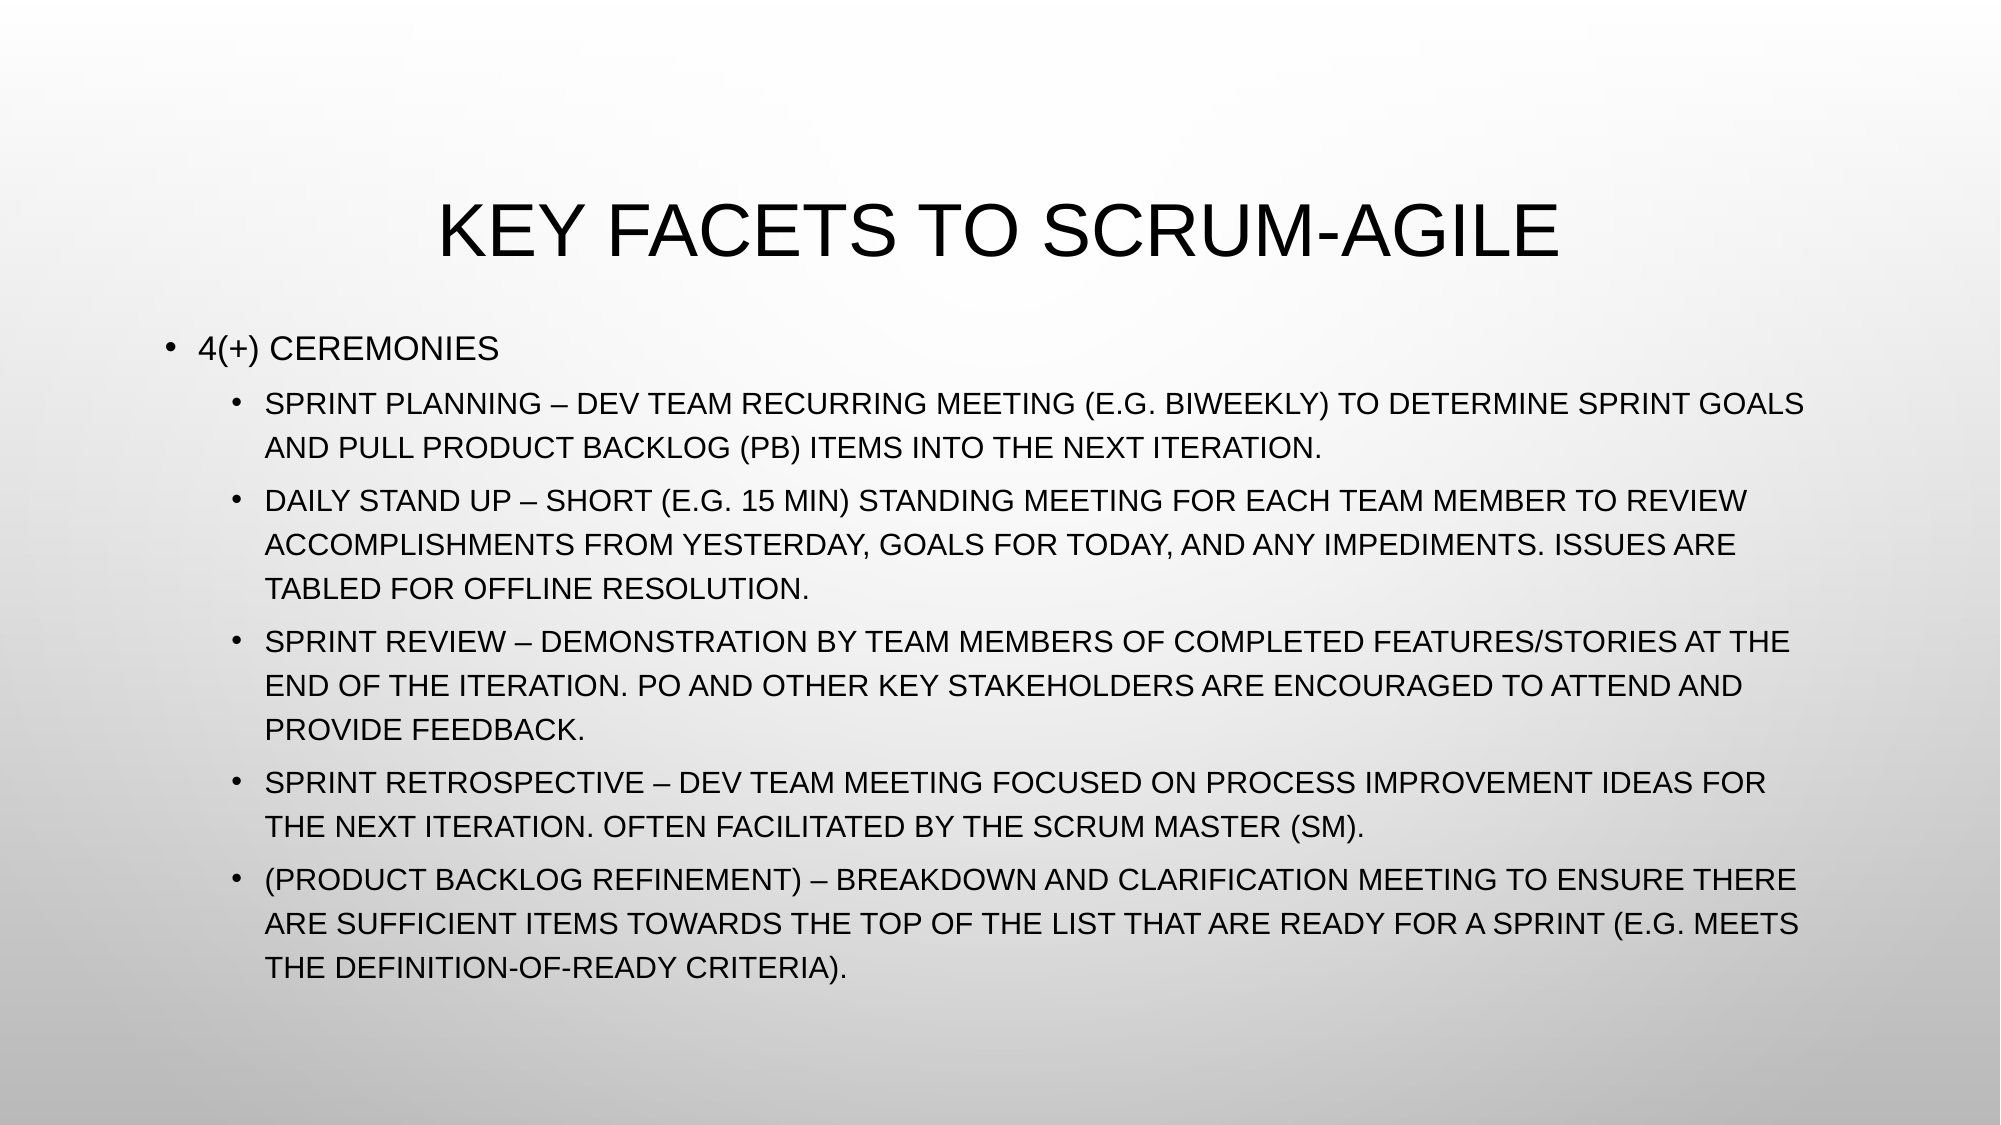

# Key facets to Scrum-Agile
4(+) Ceremonies
Sprint Planning – Dev Team recurring meeting (e.g. biweekly) to determine sprint goals and pull Product Backlog (PB) items into the next iteration.
Daily Stand Up – Short (e.g. 15 min) standing meeting for each team member to review accomplishments from yesterday, goals for today, and any impediments. Issues are tabled for offline resolution.
Sprint Review – Demonstration by team members of completed features/stories at the end of the iteration. PO and other key stakeholders are encouraged to attend and provide feedback.
Sprint Retrospective – Dev Team meeting focused on process improvement ideas for the next iteration. Often facilitated by the Scrum Master (SM).
(Product Backlog Refinement) – Breakdown and clarification meeting to ensure there are sufficient items towards the top of the list that are ready for a sprint (e.g. meets the Definition-of-Ready criteria).